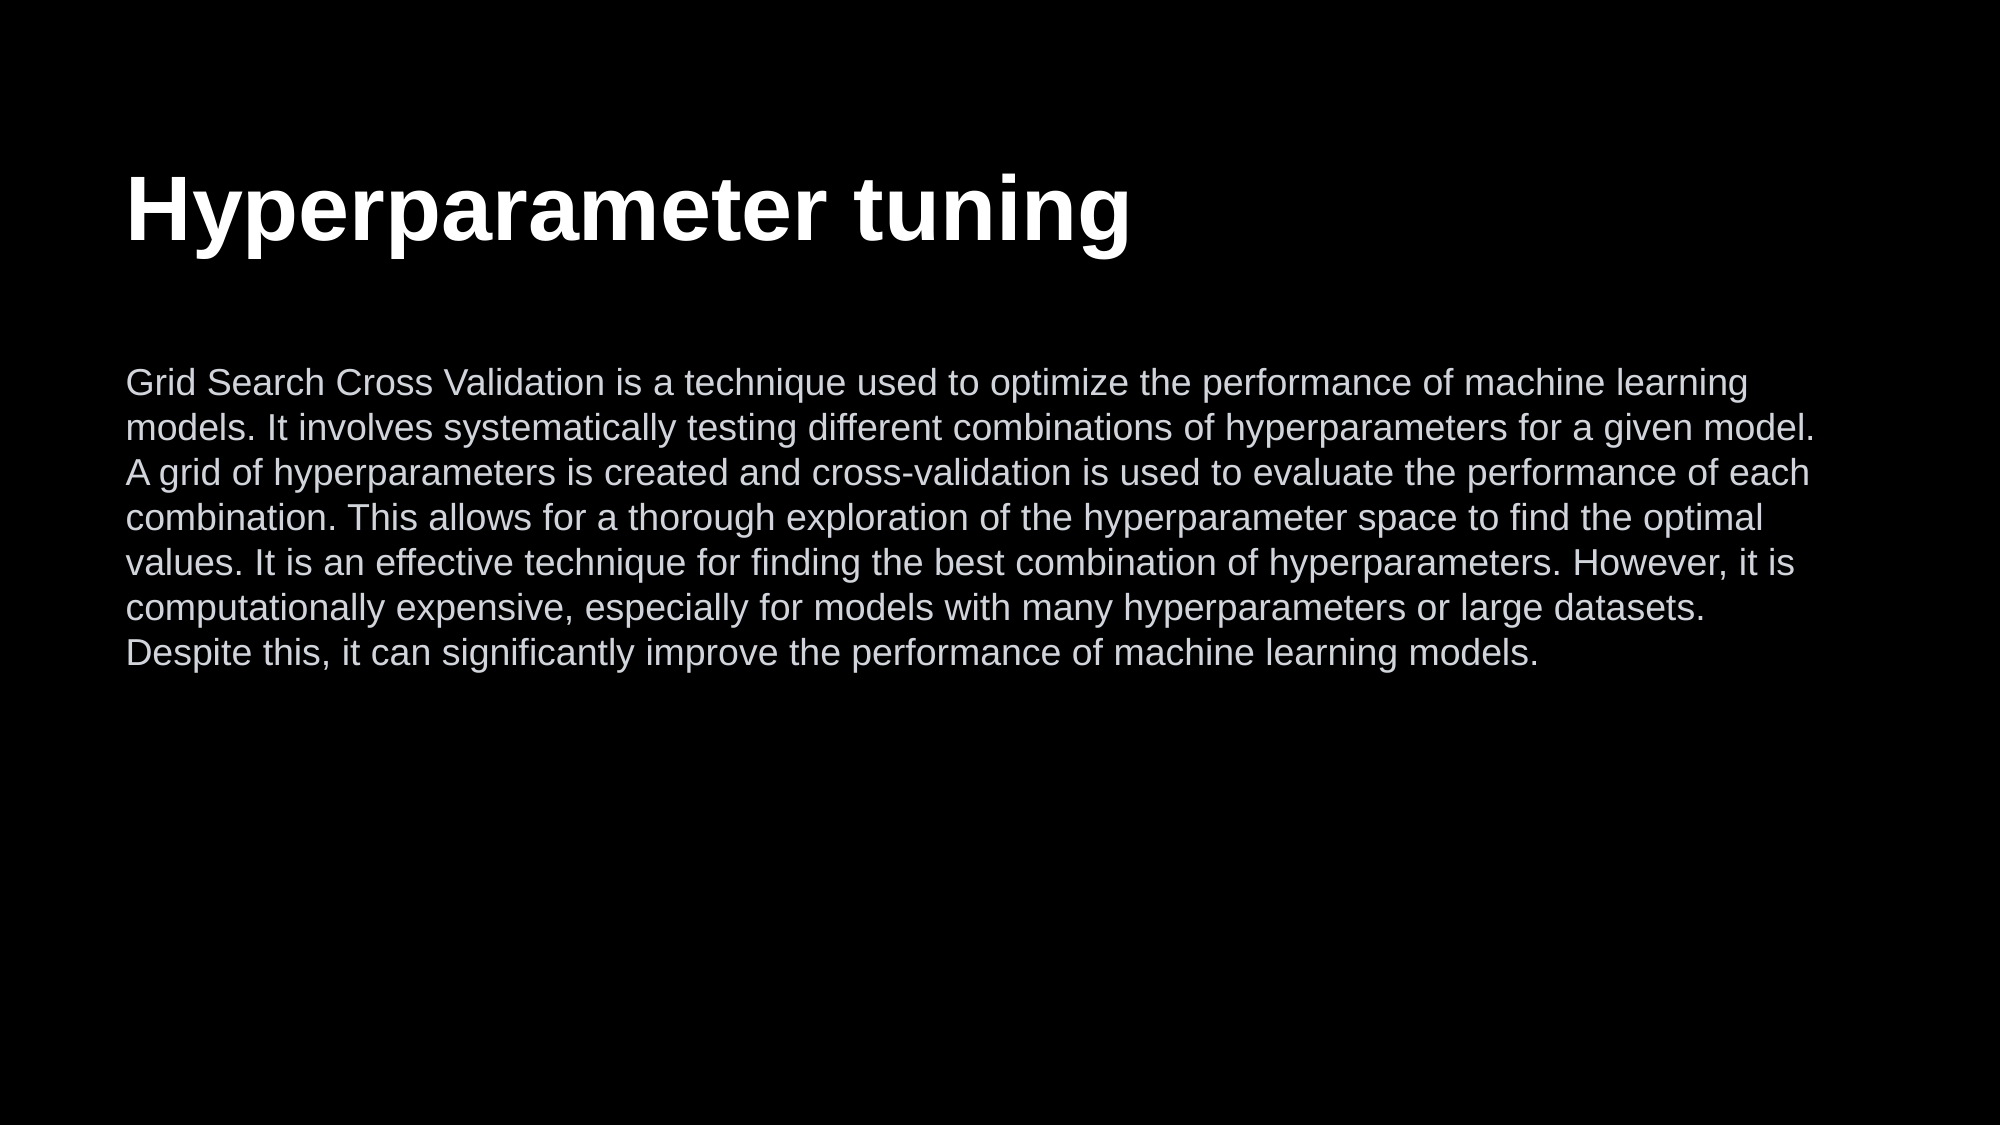

Hyperparameter tuning
Grid Search Cross Validation is a technique used to optimize the performance of machine learning models. It involves systematically testing different combinations of hyperparameters for a given model. A grid of hyperparameters is created and cross-validation is used to evaluate the performance of each combination. This allows for a thorough exploration of the hyperparameter space to find the optimal values. It is an effective technique for finding the best combination of hyperparameters. However, it is computationally expensive, especially for models with many hyperparameters or large datasets. Despite this, it can significantly improve the performance of machine learning models.